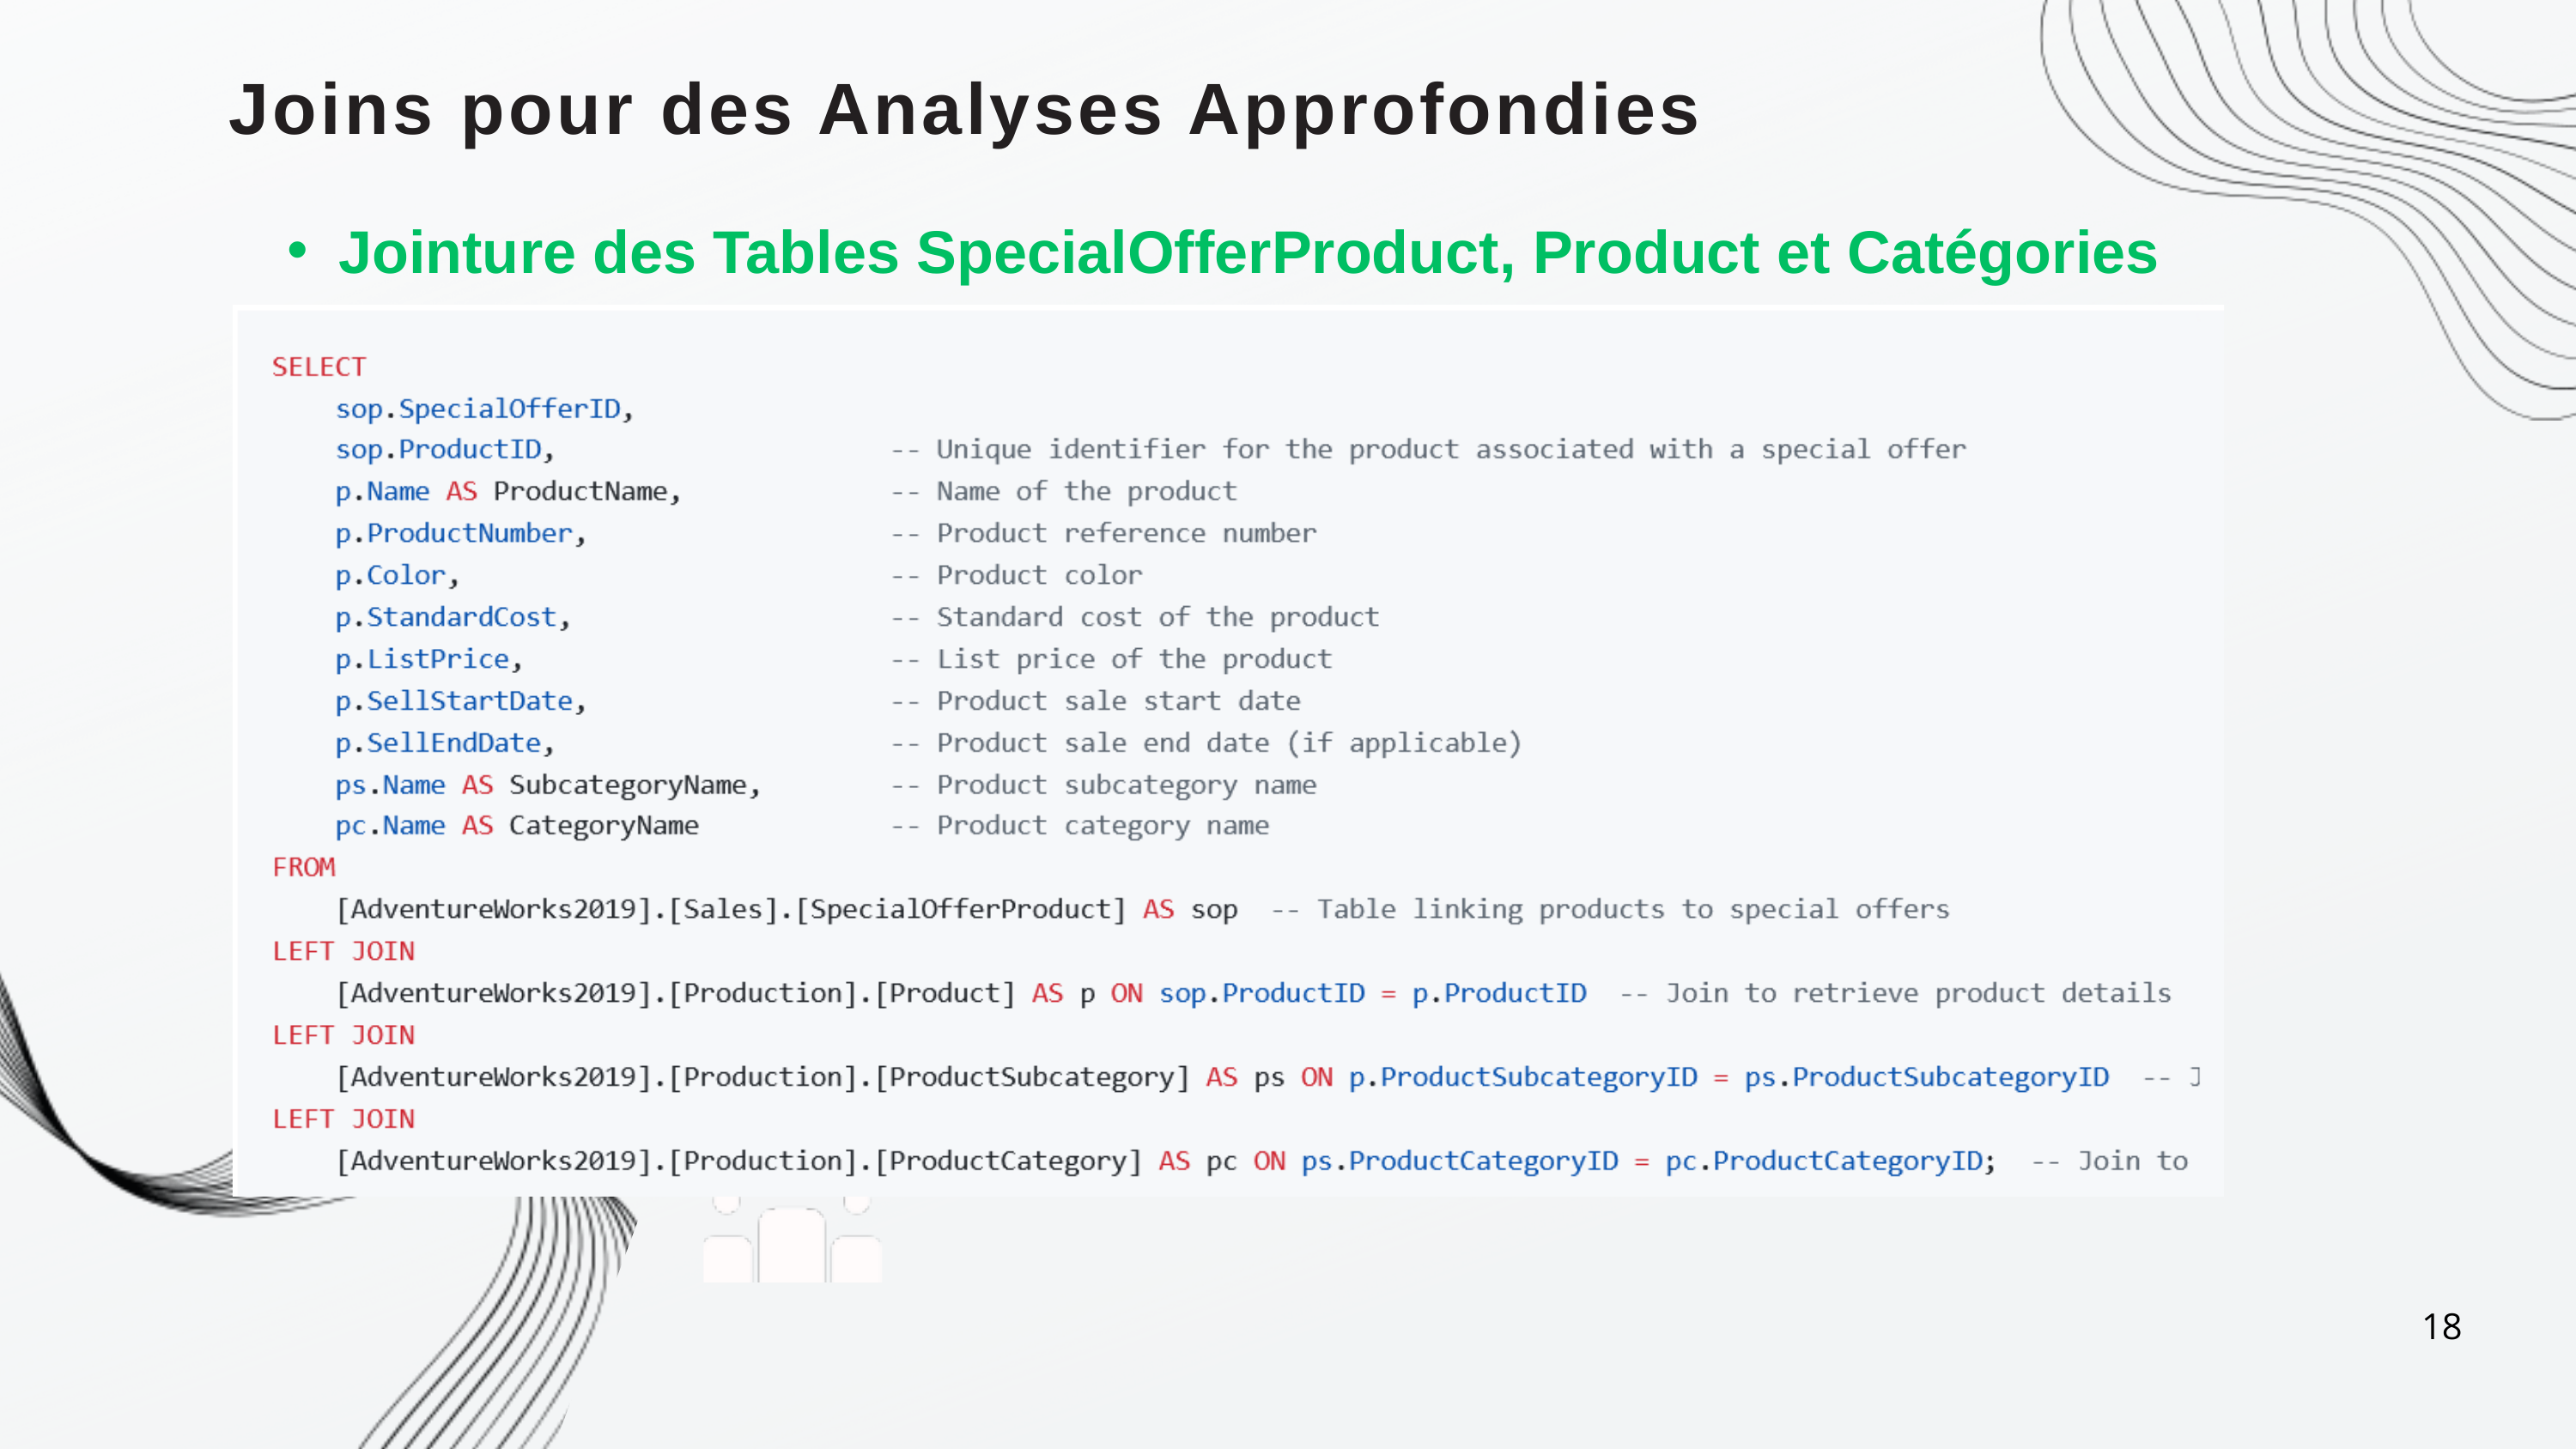

Joins pour des Analyses Approfondies
Jointure des Tables SpecialOfferProduct, Product et Catégories

18